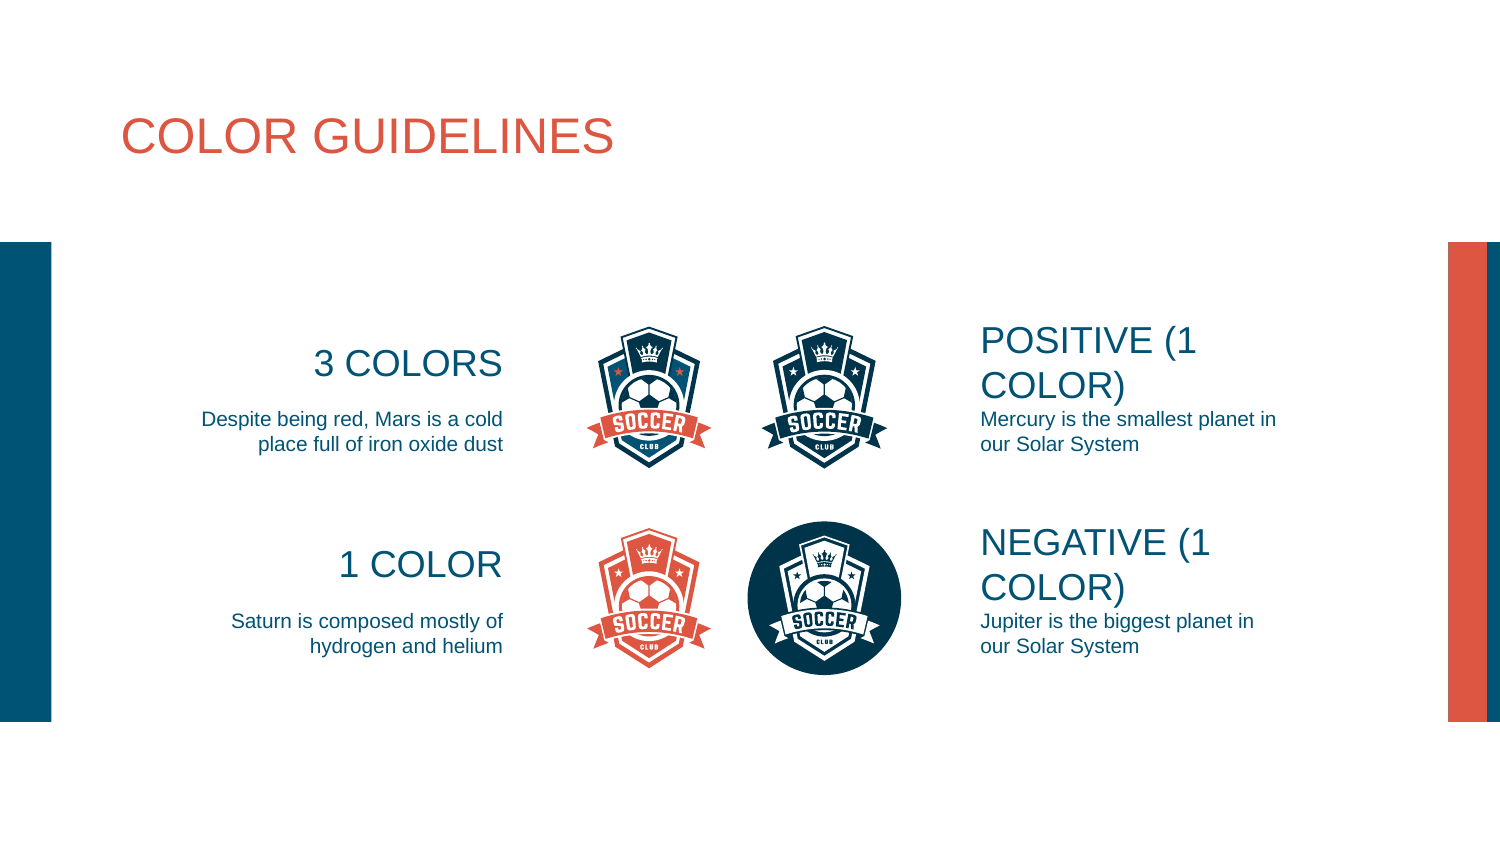

# COLOR GUIDELINES

3 COLORS
POSITIVE (1 COLOR)
Despite being red, Mars is a cold place full of iron oxide dust
Mercury is the smallest planet in our Solar System

1 COLOR
NEGATIVE (1 COLOR)

Saturn is composed mostly of hydrogen and helium
Jupiter is the biggest planet in our Solar System